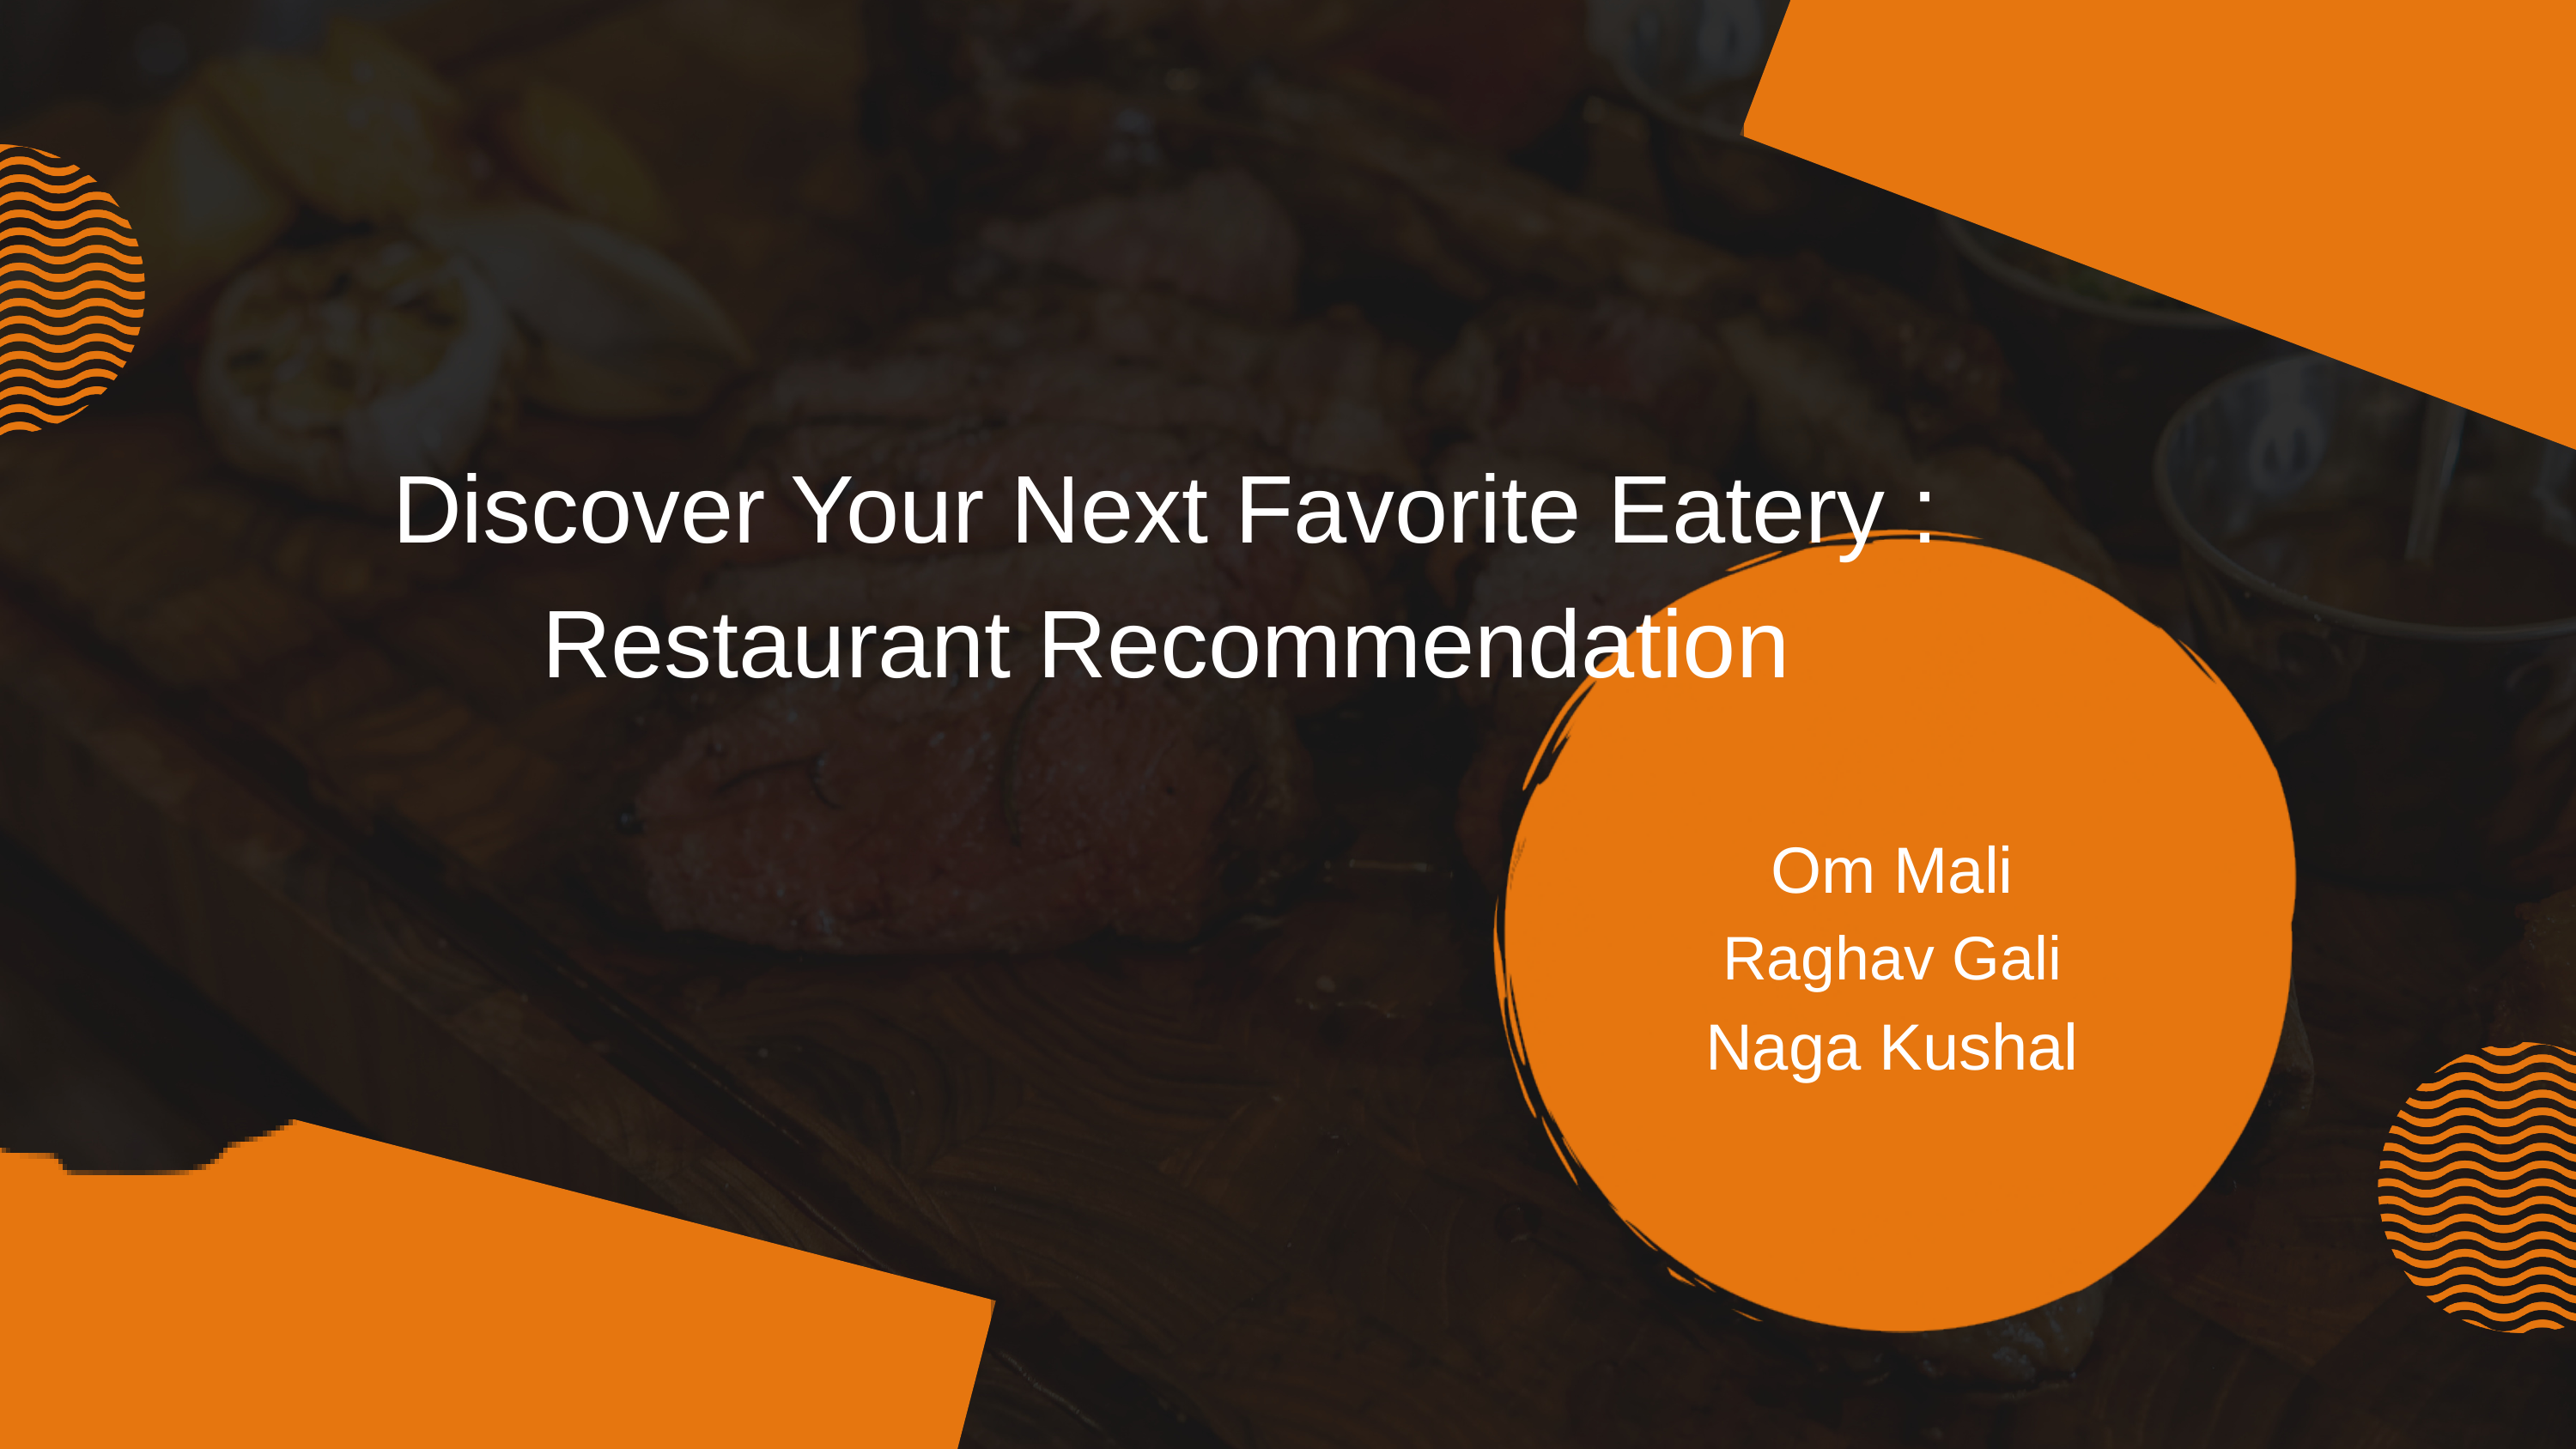

Discover Your Next Favorite Eatery : Restaurant Recommendation

Om Mali
Raghav Gali
Naga Kushal